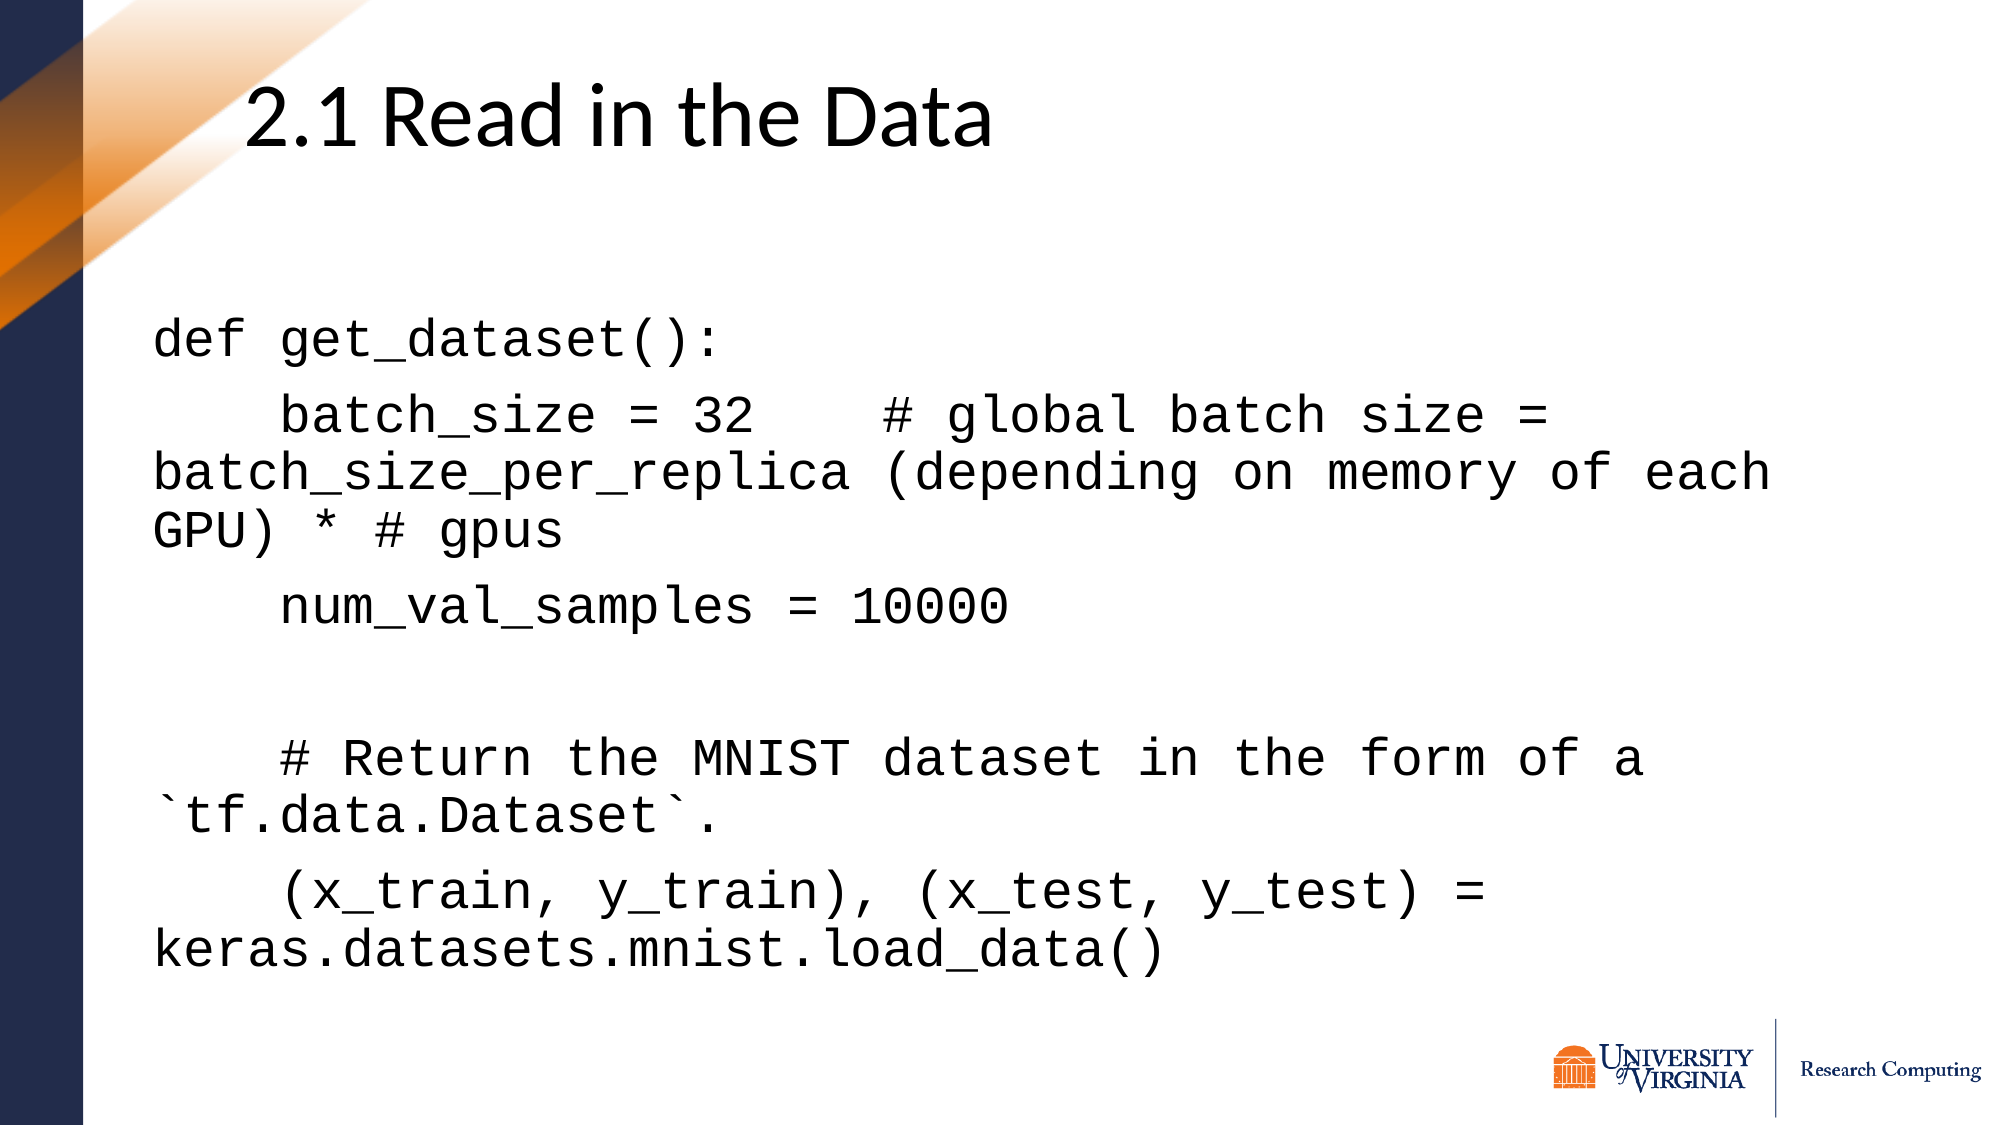

# 2.1 Read in the Data
def get_dataset():
    batch_size = 32    # global batch size = batch_size_per_replica (depending on memory of each GPU) * # gpus
    num_val_samples = 10000

    # Return the MNIST dataset in the form of a `tf.data.Dataset`.
    (x_train, y_train), (x_test, y_test) = keras.datasets.mnist.load_data()